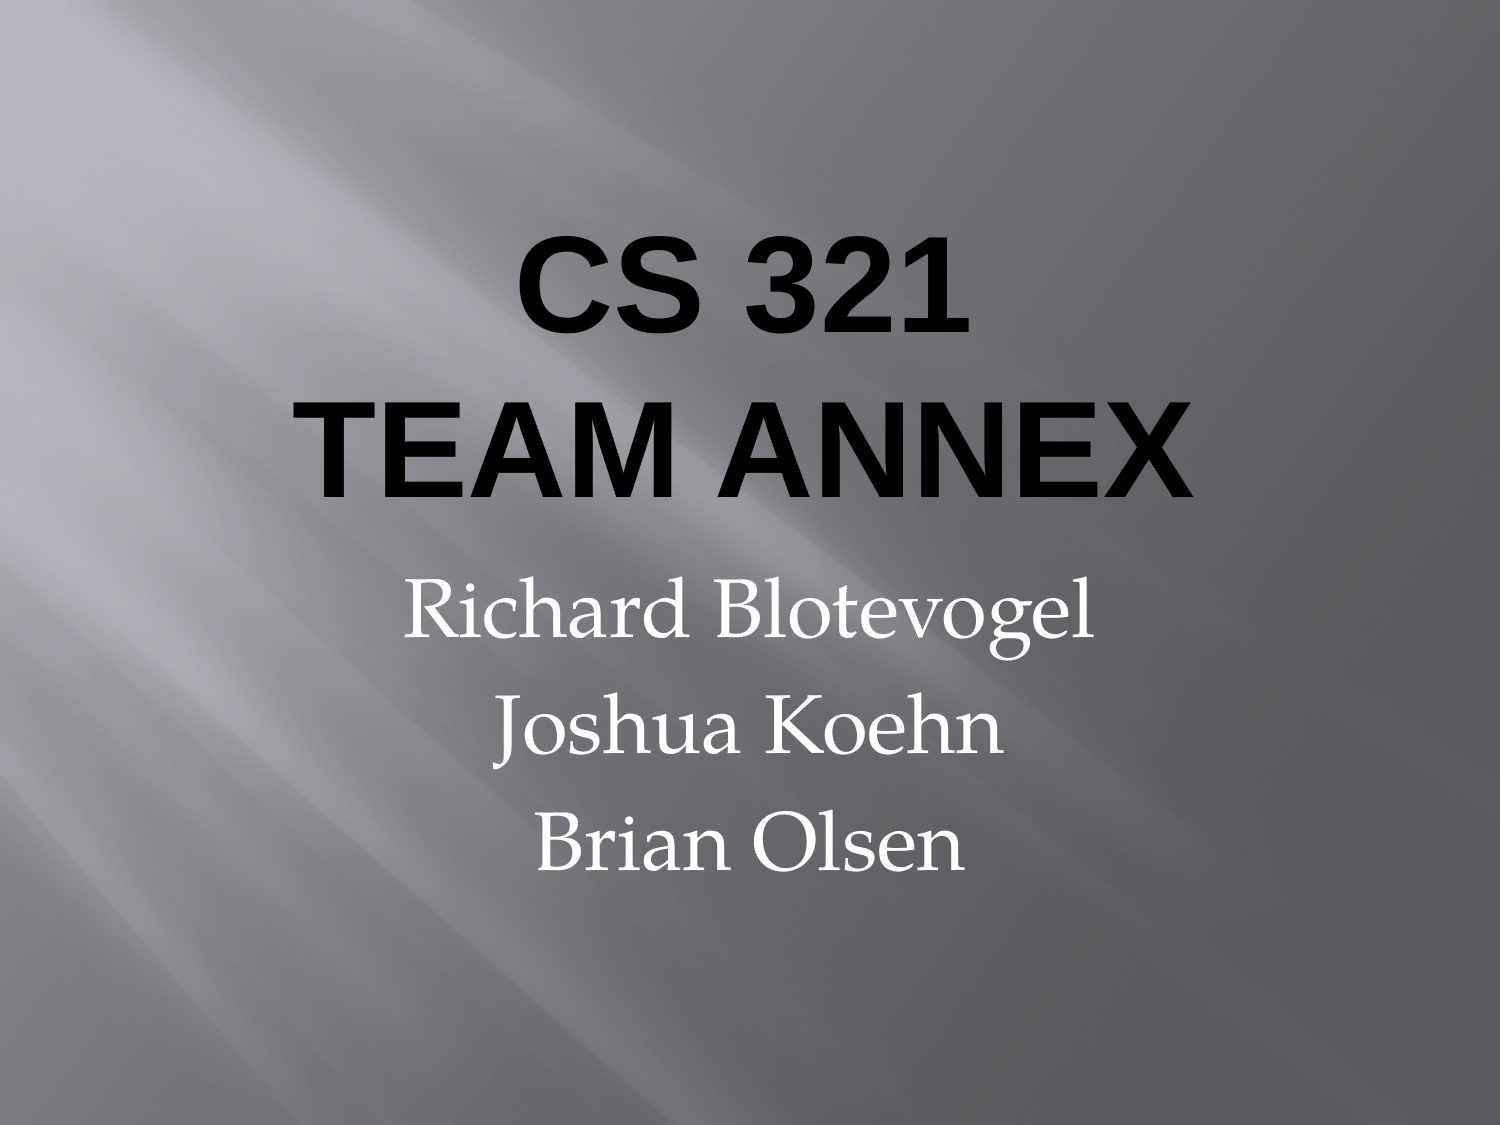

# Cs 321 Team Annex
Richard Blotevogel
Joshua Koehn
Brian Olsen